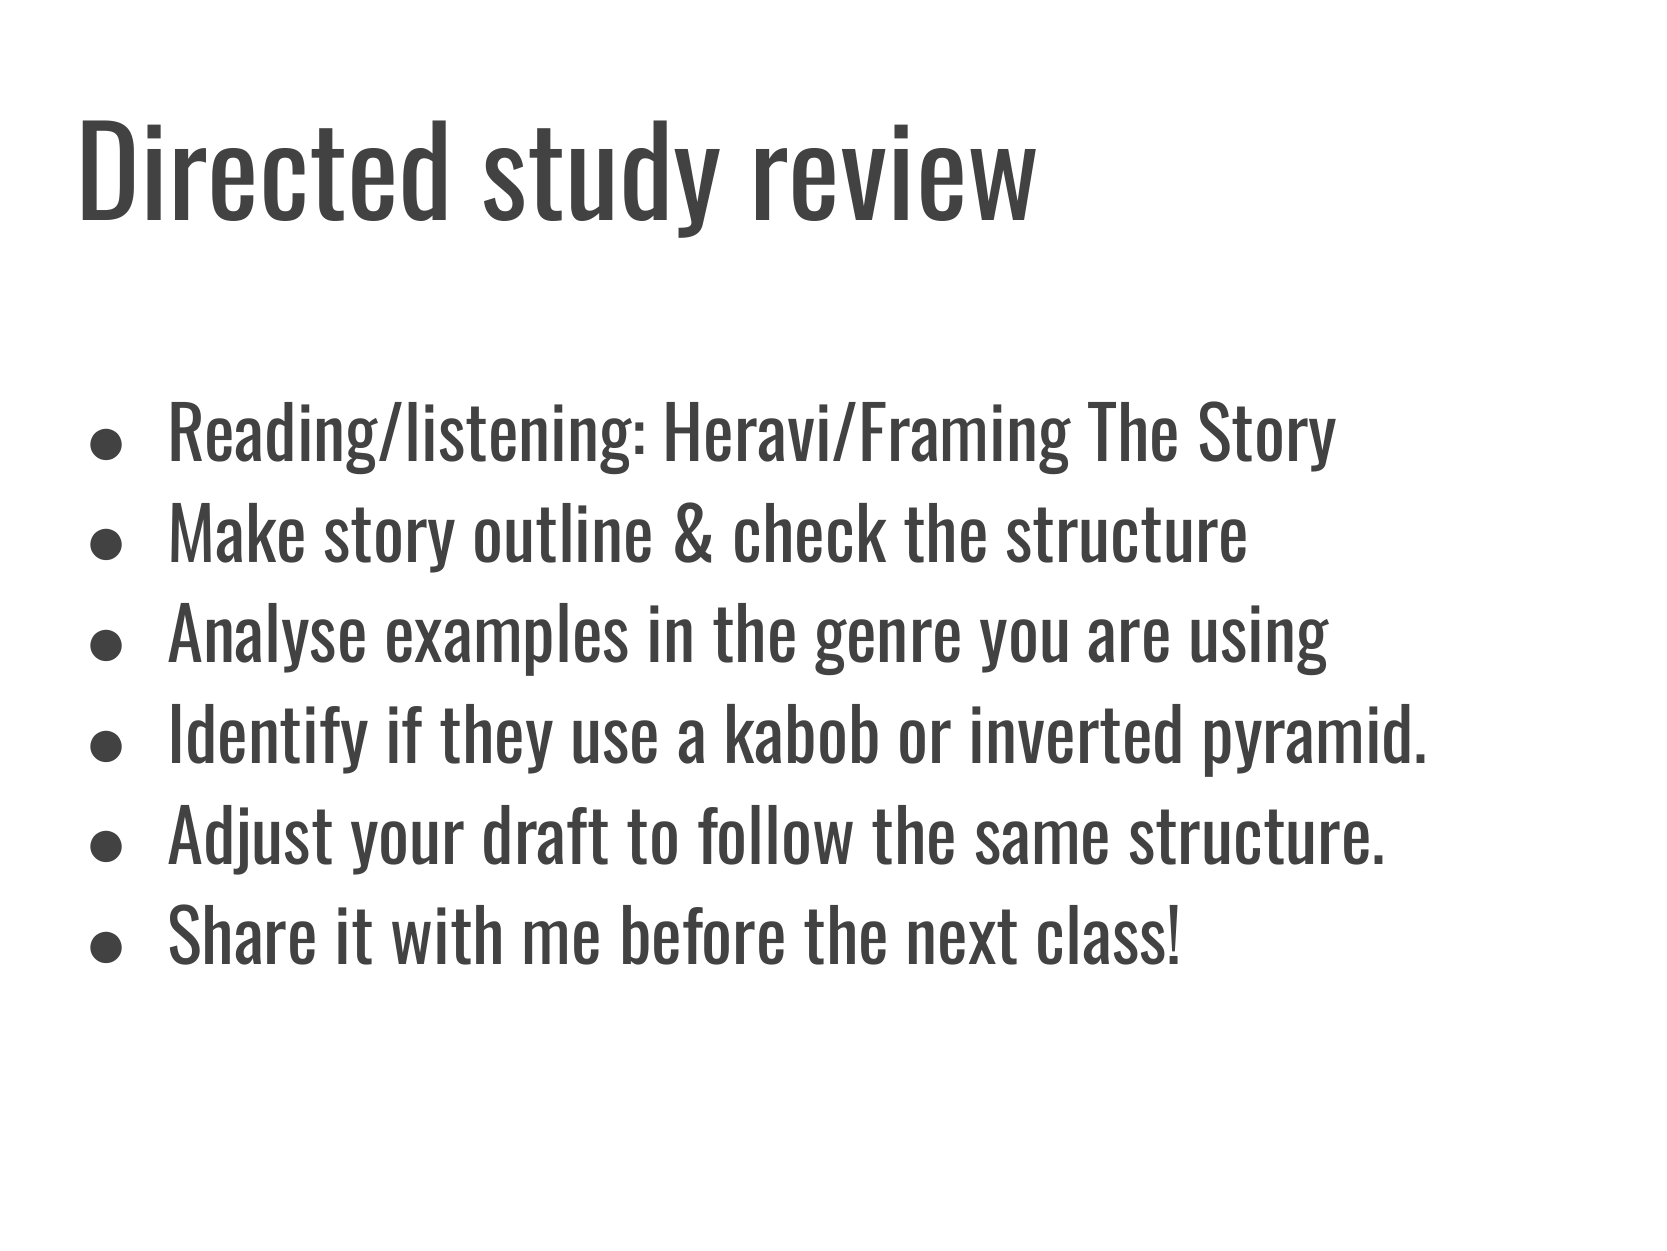

Directed study review
Reading/listening: Heravi/Framing The Story
Make story outline & check the structure
Analyse examples in the genre you are using
Identify if they use a kabob or inverted pyramid.
Adjust your draft to follow the same structure.
Share it with me before the next class!